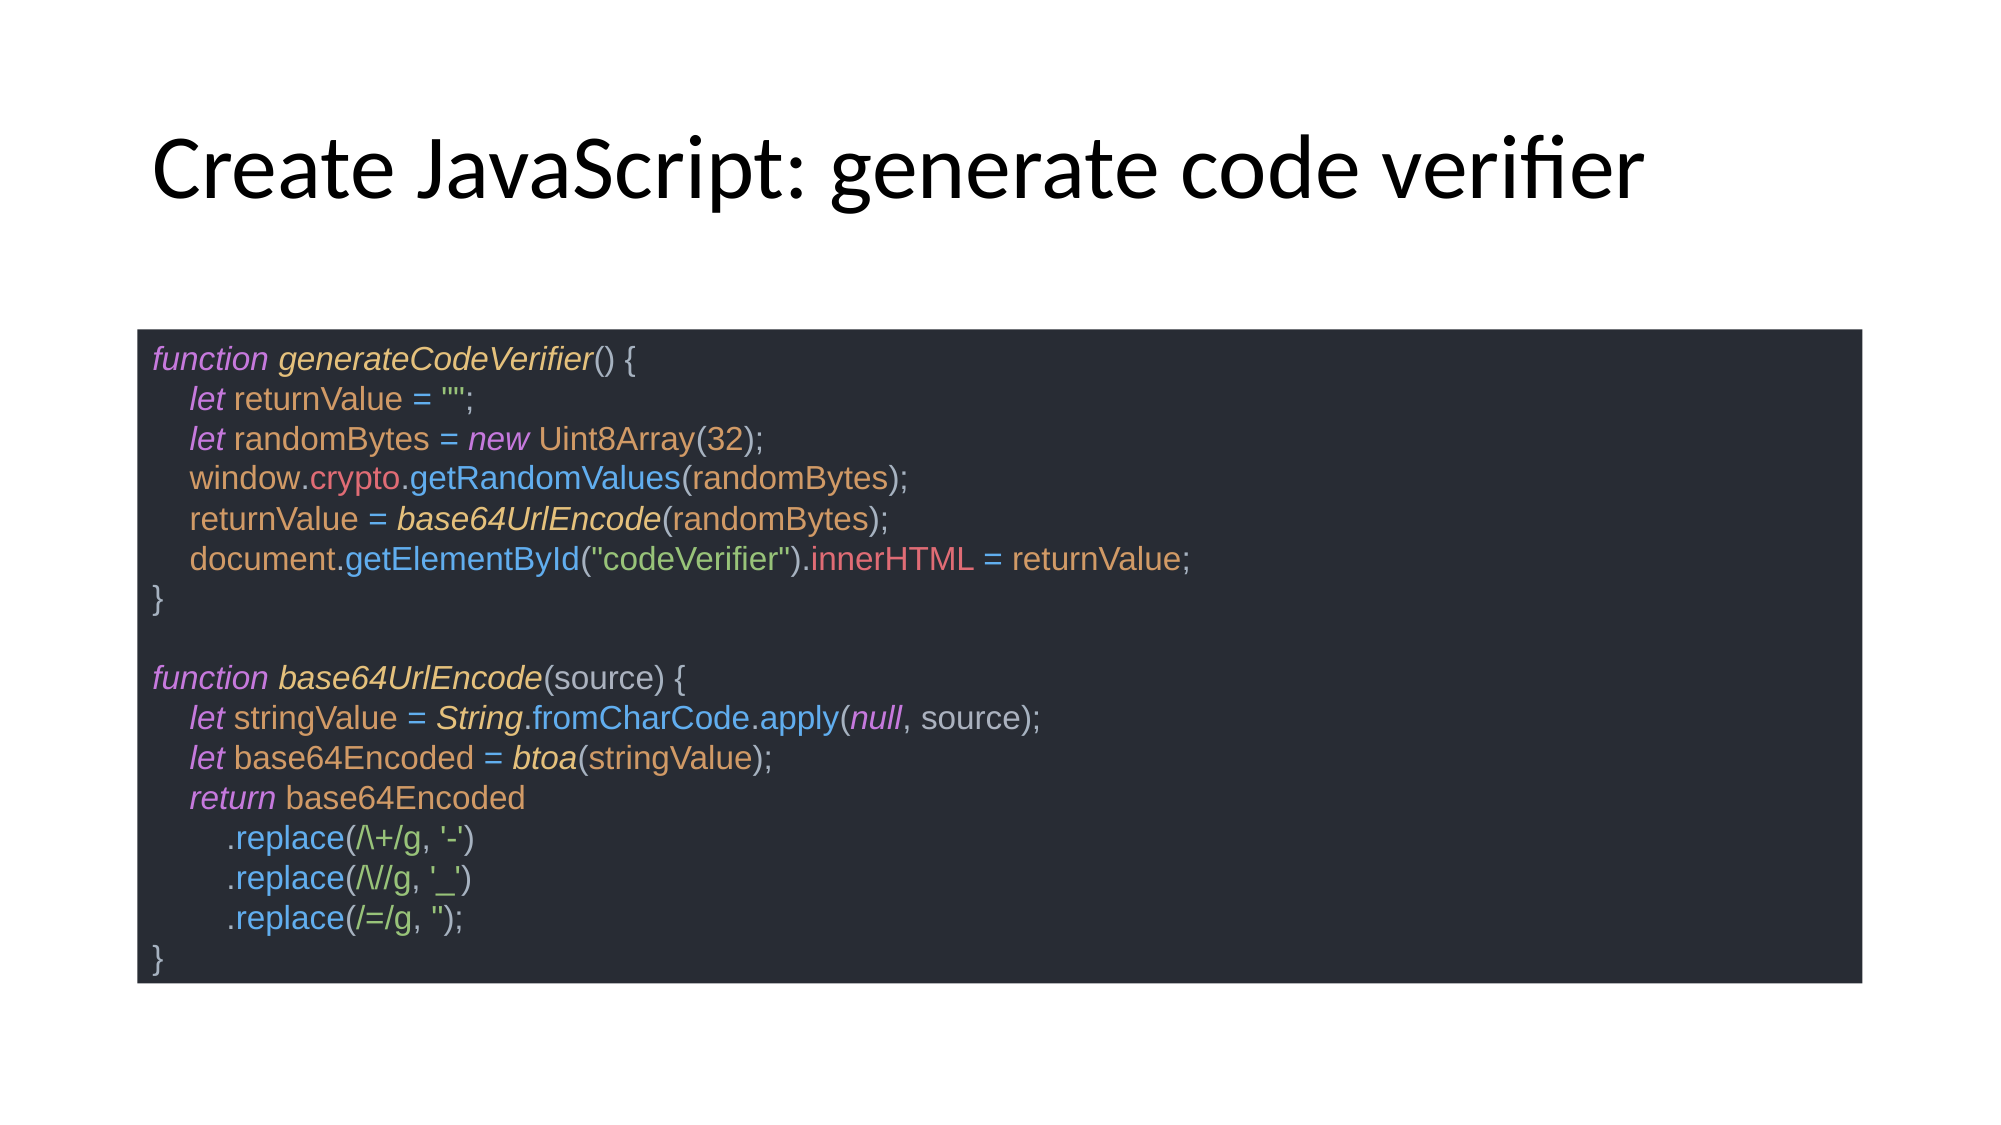

# Create JavaScript: generate code verifier
function generateCodeVerifier() {
    let returnValue = "";
    let randomBytes = new Uint8Array(32);
    window.crypto.getRandomValues(randomBytes);
    returnValue = base64UrlEncode(randomBytes);
    document.getElementById("codeVerifier").innerHTML = returnValue;
}
function base64UrlEncode(source) {
    let stringValue = String.fromCharCode.apply(null, source);
    let base64Encoded = btoa(stringValue);
    return base64Encoded
        .replace(/\+/g, '-')
        .replace(/\//g, '_')
        .replace(/=/g, '');
}